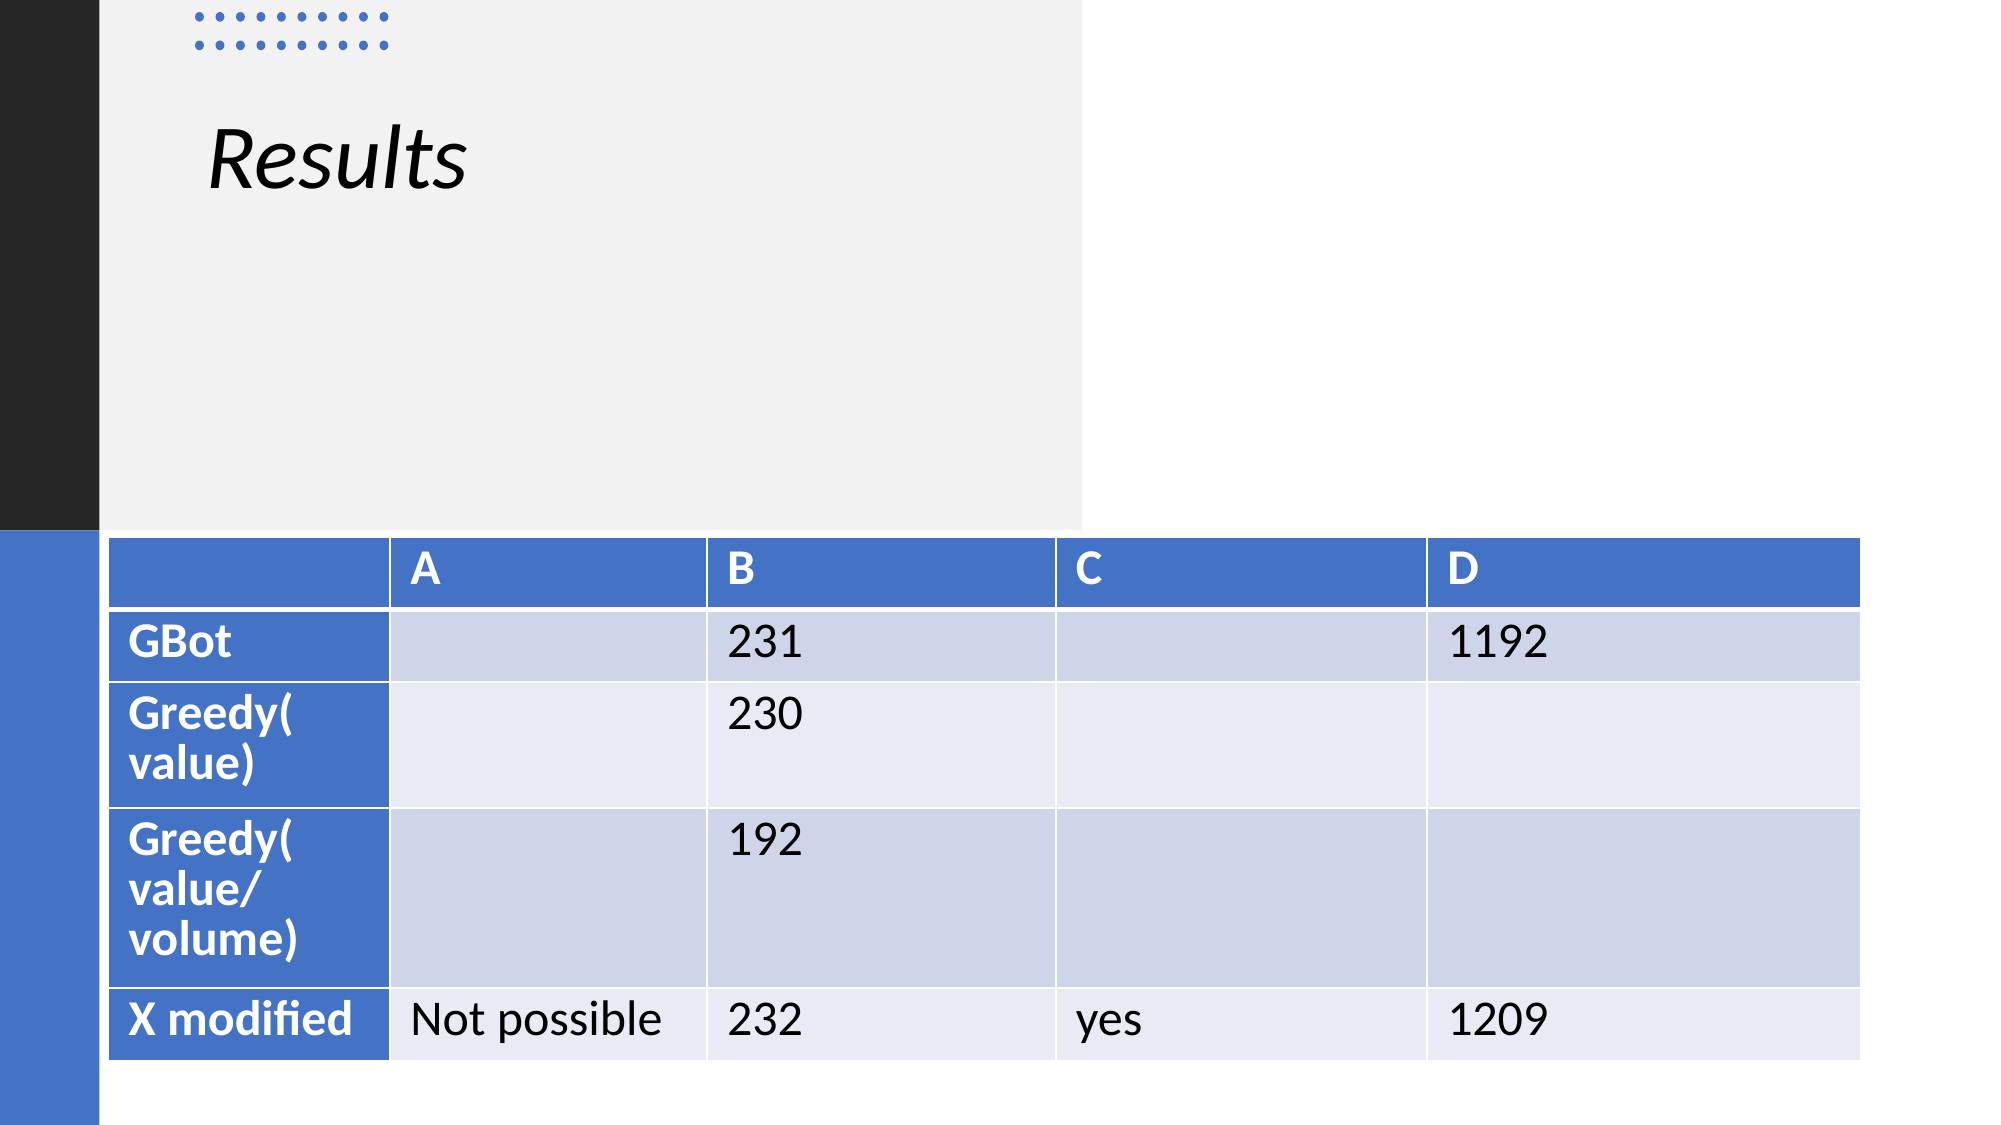

# Results

|  | A | B | C | D |
| --- | --- | --- | --- | --- |
| GBot |  | 231 |  | 1192 |
| Greedy( value) |  | 230 |  |  |
| Greedy( value/ volume) |  | 192 |  |  |
| X modified | Not possible | 232 | yes | 1209 |